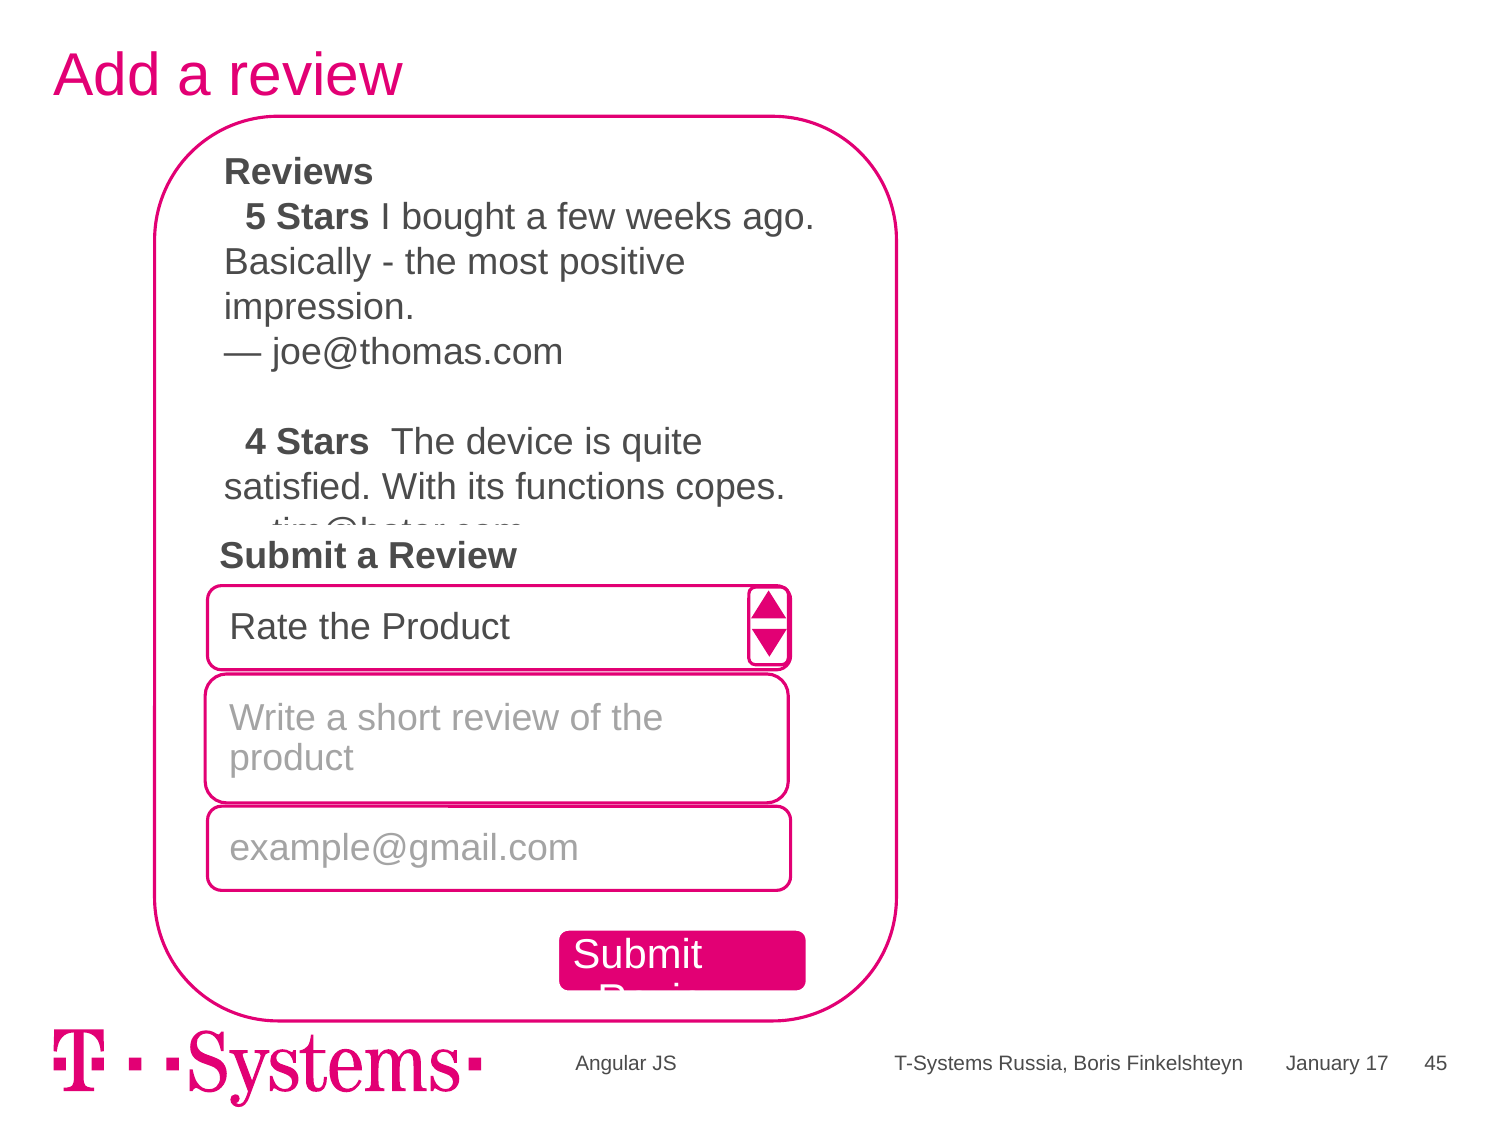

# Add a review

Reviews
  5 Stars I bought a few weeks ago.
Basically - the most positive impression.
— joe@thomas.com

  4 Stars  The device is quite satisfied. With its functions copes.
— tim@hater.com
Submit a Review

Rate the Product

Write a short review of the product
example@gmail.com
 Submit Review
Angular JS                                      T-Systems Russia, Boris Finkelshteyn
January 17
45